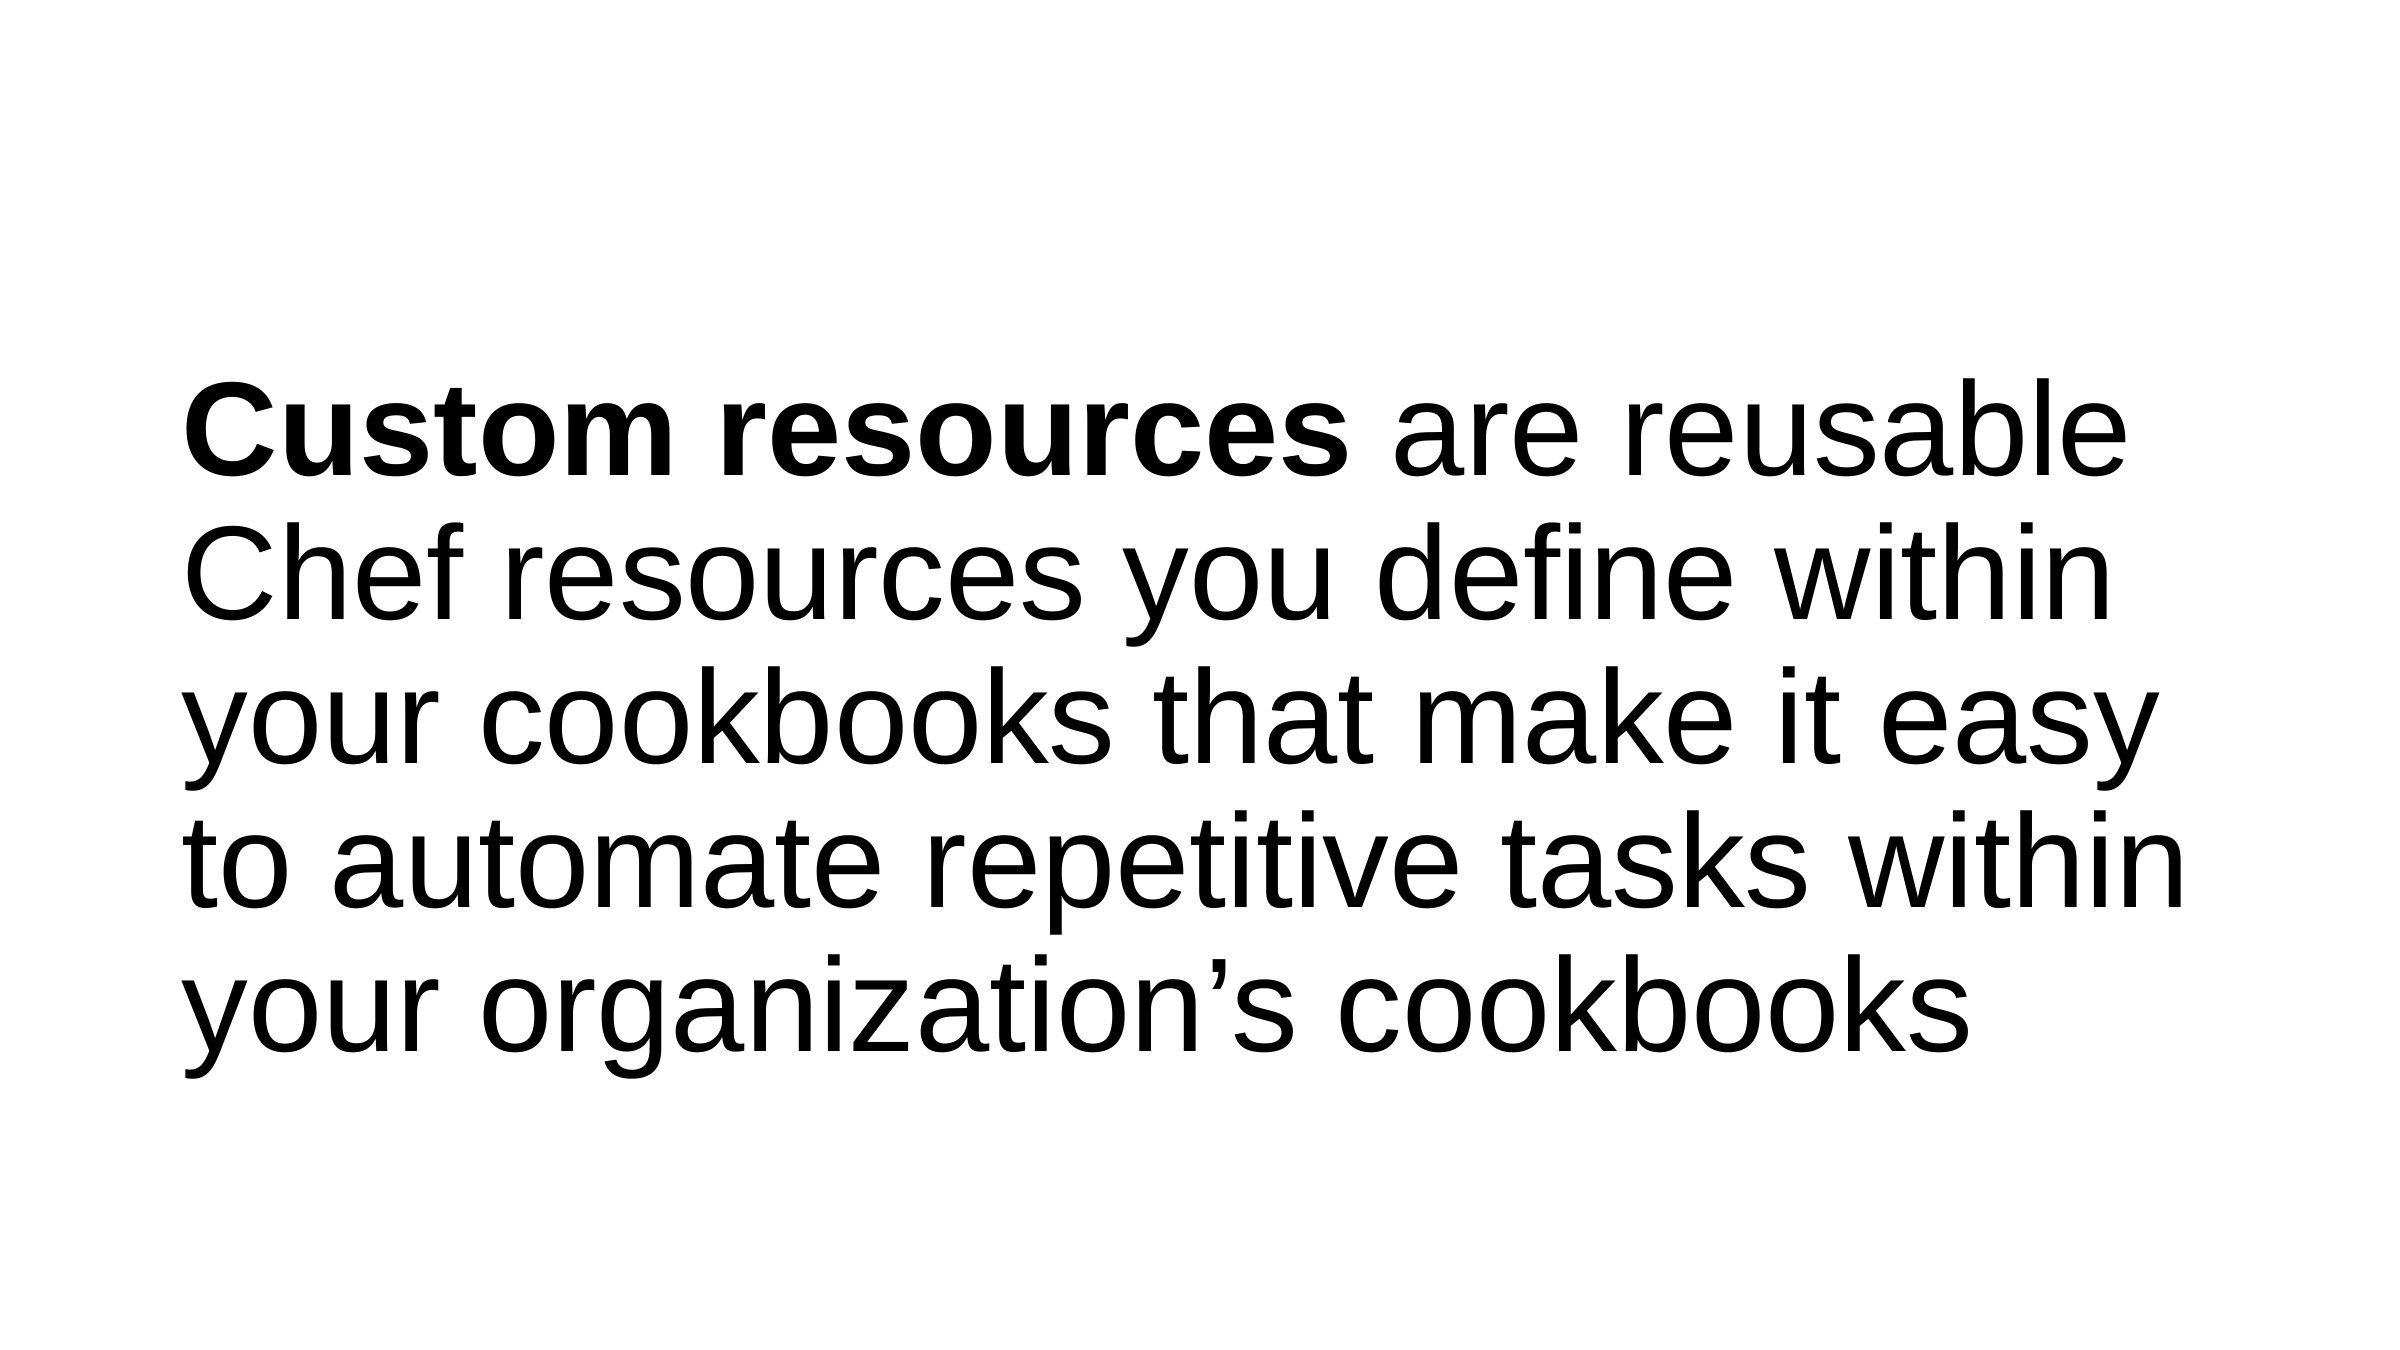

# Custom resources are reusable Chef resources you define within your cookbooks that make it easy to automate repetitive tasks within your organization’s cookbooks